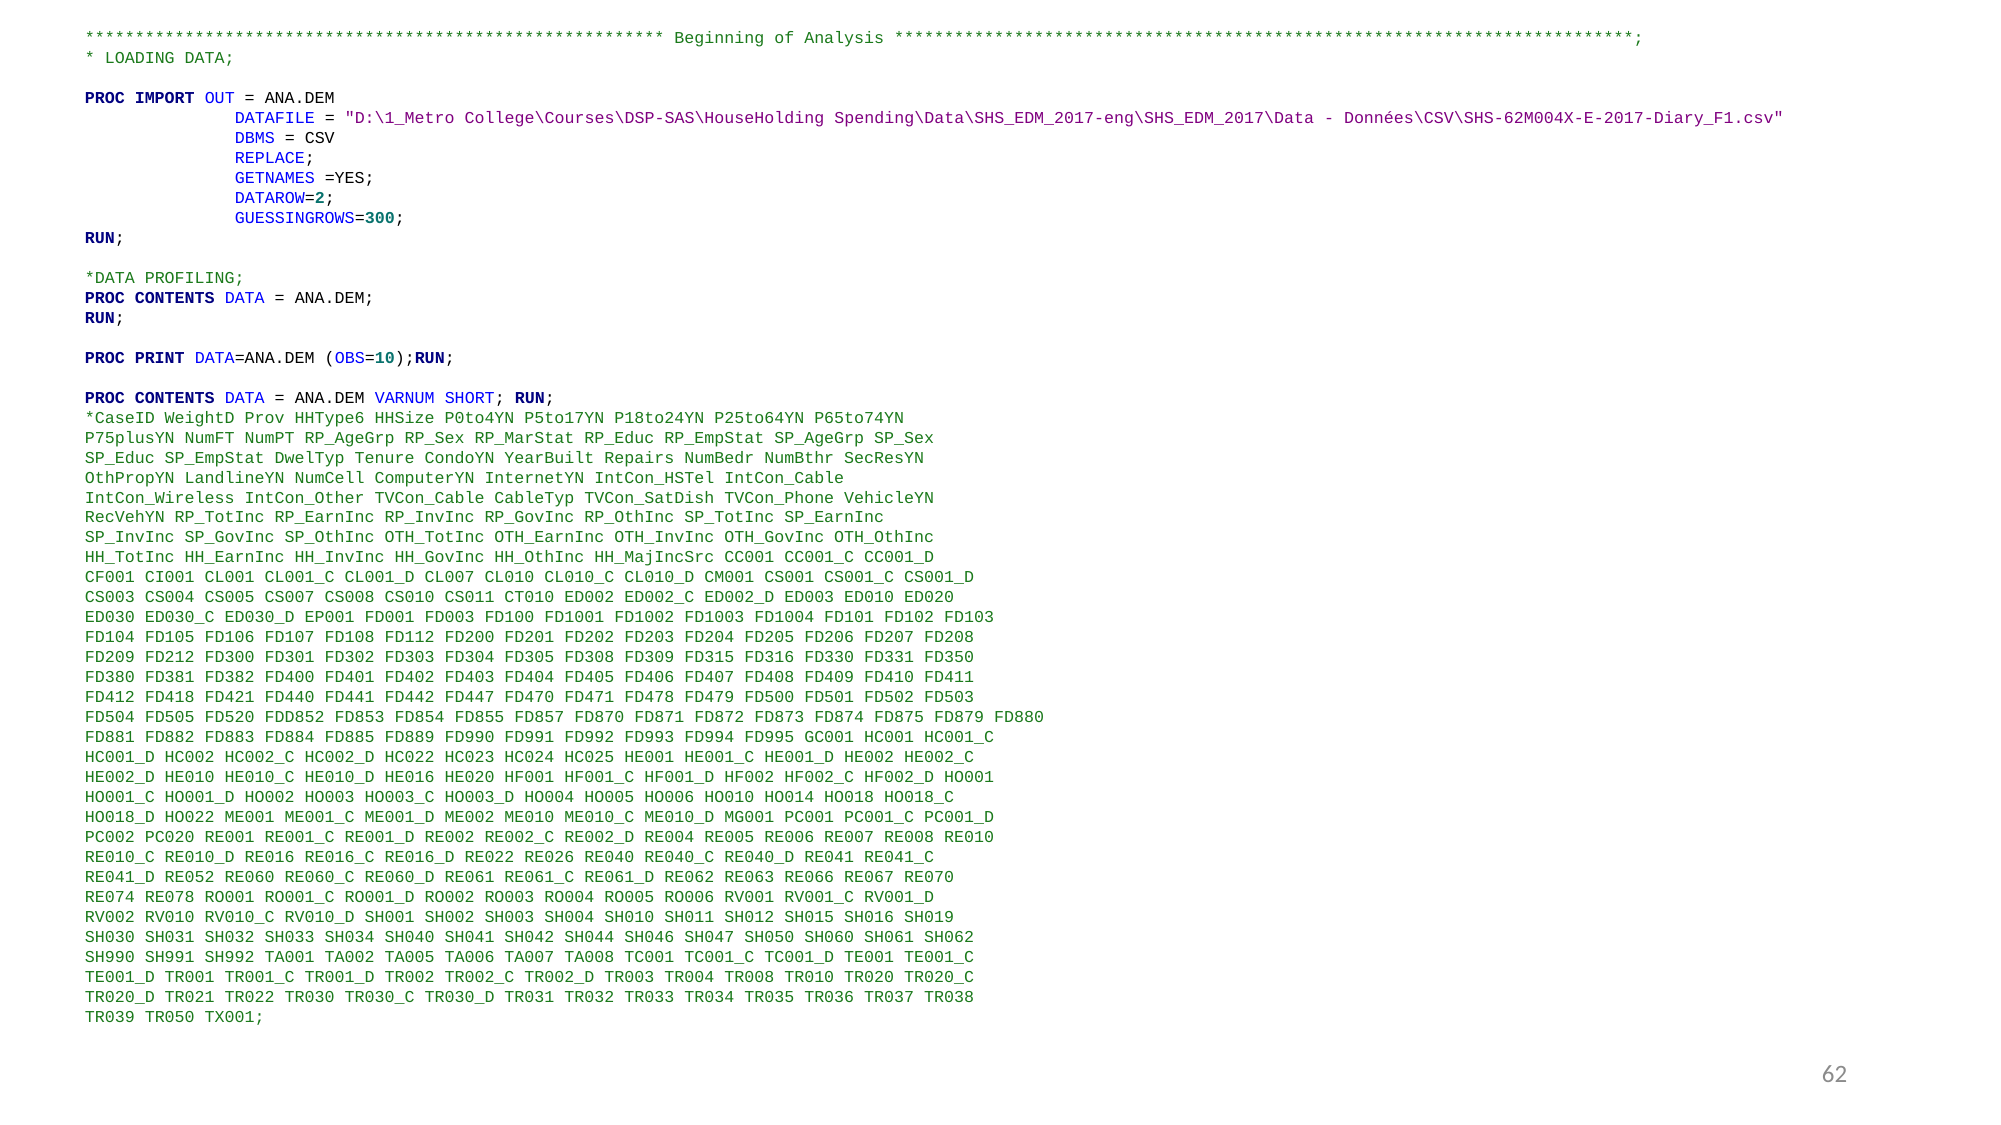

********************************************************** Beginning of Analysis **************************************************************************;
* LOADING DATA;

PROC IMPORT OUT = ANA.DEM
	DATAFILE = "D:\1_Metro College\Courses\DSP-SAS\HouseHolding Spending\Data\SHS_EDM_2017-eng\SHS_EDM_2017\Data - Données\CSV\SHS-62M004X-E-2017-Diary_F1.csv"
	DBMS = CSV
	REPLACE;
	GETNAMES =YES;
	DATAROW=2;
	GUESSINGROWS=300;
RUN;

*DATA PROFILING;
PROC CONTENTS DATA = ANA.DEM;
RUN;

PROC PRINT DATA=ANA.DEM (OBS=10);RUN;

PROC CONTENTS DATA = ANA.DEM VARNUM SHORT; RUN;
*CaseID WeightD Prov HHType6 HHSize P0to4YN P5to17YN P18to24YN P25to64YN P65to74YN
P75plusYN NumFT NumPT RP_AgeGrp RP_Sex RP_MarStat RP_Educ RP_EmpStat SP_AgeGrp SP_Sex
SP_Educ SP_EmpStat DwelTyp Tenure CondoYN YearBuilt Repairs NumBedr NumBthr SecResYN
OthPropYN LandlineYN NumCell ComputerYN InternetYN IntCon_HSTel IntCon_Cable
IntCon_Wireless IntCon_Other TVCon_Cable CableTyp TVCon_SatDish TVCon_Phone VehicleYN
RecVehYN RP_TotInc RP_EarnInc RP_InvInc RP_GovInc RP_OthInc SP_TotInc SP_EarnInc
SP_InvInc SP_GovInc SP_OthInc OTH_TotInc OTH_EarnInc OTH_InvInc OTH_GovInc OTH_OthInc
HH_TotInc HH_EarnInc HH_InvInc HH_GovInc HH_OthInc HH_MajIncSrc CC001 CC001_C CC001_D
CF001 CI001 CL001 CL001_C CL001_D CL007 CL010 CL010_C CL010_D CM001 CS001 CS001_C CS001_D
CS003 CS004 CS005 CS007 CS008 CS010 CS011 CT010 ED002 ED002_C ED002_D ED003 ED010 ED020
ED030 ED030_C ED030_D EP001 FD001 FD003 FD100 FD1001 FD1002 FD1003 FD1004 FD101 FD102 FD103
FD104 FD105 FD106 FD107 FD108 FD112 FD200 FD201 FD202 FD203 FD204 FD205 FD206 FD207 FD208
FD209 FD212 FD300 FD301 FD302 FD303 FD304 FD305 FD308 FD309 FD315 FD316 FD330 FD331 FD350
FD380 FD381 FD382 FD400 FD401 FD402 FD403 FD404 FD405 FD406 FD407 FD408 FD409 FD410 FD411
FD412 FD418 FD421 FD440 FD441 FD442 FD447 FD470 FD471 FD478 FD479 FD500 FD501 FD502 FD503
FD504 FD505 FD520 FDD852 FD853 FD854 FD855 FD857 FD870 FD871 FD872 FD873 FD874 FD875 FD879 FD880
FD881 FD882 FD883 FD884 FD885 FD889 FD990 FD991 FD992 FD993 FD994 FD995 GC001 HC001 HC001_C
HC001_D HC002 HC002_C HC002_D HC022 HC023 HC024 HC025 HE001 HE001_C HE001_D HE002 HE002_C
HE002_D HE010 HE010_C HE010_D HE016 HE020 HF001 HF001_C HF001_D HF002 HF002_C HF002_D HO001
HO001_C HO001_D HO002 HO003 HO003_C HO003_D HO004 HO005 HO006 HO010 HO014 HO018 HO018_C
HO018_D HO022 ME001 ME001_C ME001_D ME002 ME010 ME010_C ME010_D MG001 PC001 PC001_C PC001_D
PC002 PC020 RE001 RE001_C RE001_D RE002 RE002_C RE002_D RE004 RE005 RE006 RE007 RE008 RE010
RE010_C RE010_D RE016 RE016_C RE016_D RE022 RE026 RE040 RE040_C RE040_D RE041 RE041_C
RE041_D RE052 RE060 RE060_C RE060_D RE061 RE061_C RE061_D RE062 RE063 RE066 RE067 RE070
RE074 RE078 RO001 RO001_C RO001_D RO002 RO003 RO004 RO005 RO006 RV001 RV001_C RV001_D
RV002 RV010 RV010_C RV010_D SH001 SH002 SH003 SH004 SH010 SH011 SH012 SH015 SH016 SH019
SH030 SH031 SH032 SH033 SH034 SH040 SH041 SH042 SH044 SH046 SH047 SH050 SH060 SH061 SH062
SH990 SH991 SH992 TA001 TA002 TA005 TA006 TA007 TA008 TC001 TC001_C TC001_D TE001 TE001_C
TE001_D TR001 TR001_C TR001_D TR002 TR002_C TR002_D TR003 TR004 TR008 TR010 TR020 TR020_C
TR020_D TR021 TR022 TR030 TR030_C TR030_D TR031 TR032 TR033 TR034 TR035 TR036 TR037 TR038
TR039 TR050 TX001;
62